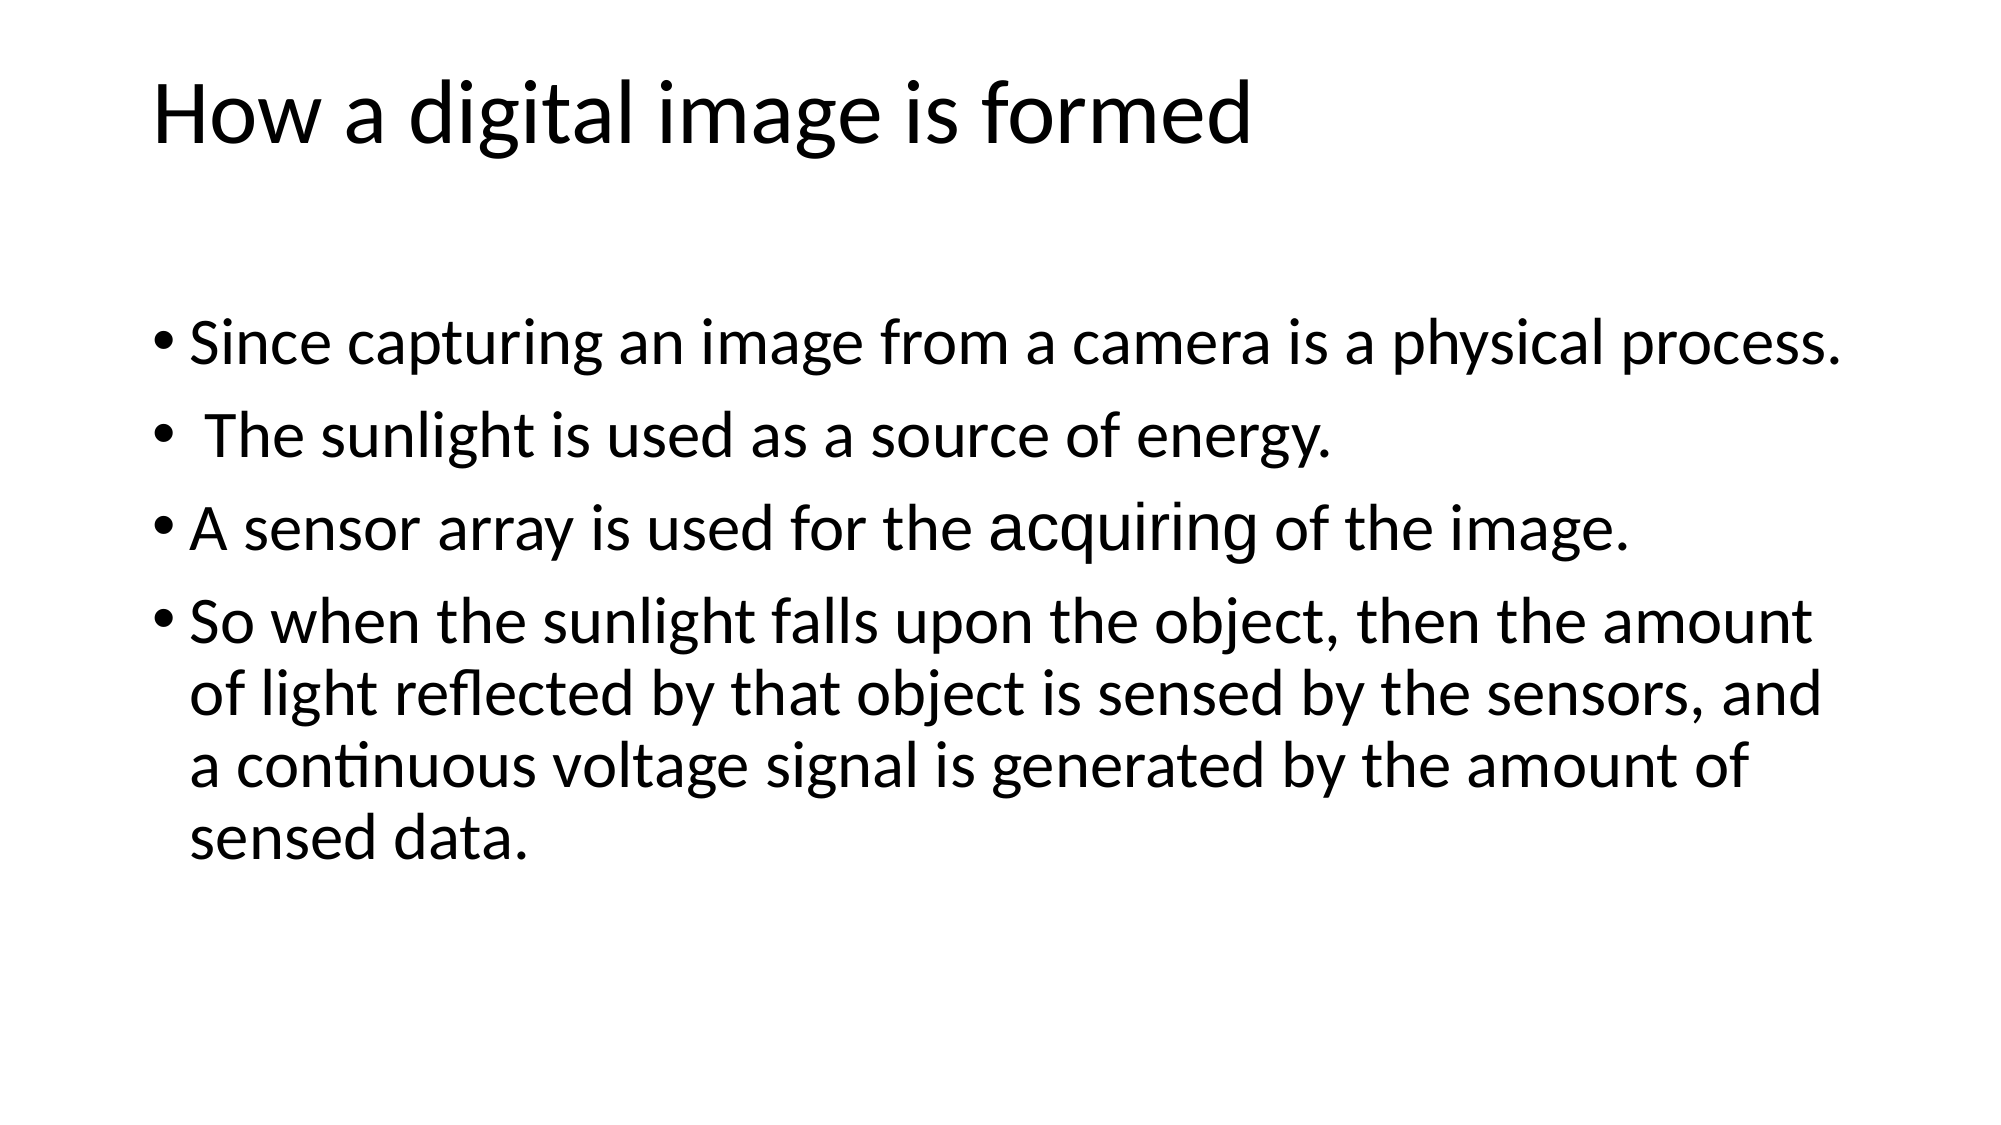

# How a digital image is formed
Since capturing an image from a camera is a physical process.
 The sunlight is used as a source of energy.
A sensor array is used for the acquiring of the image.
So when the sunlight falls upon the object, then the amount of light reflected by that object is sensed by the sensors, and a continuous voltage signal is generated by the amount of sensed data.